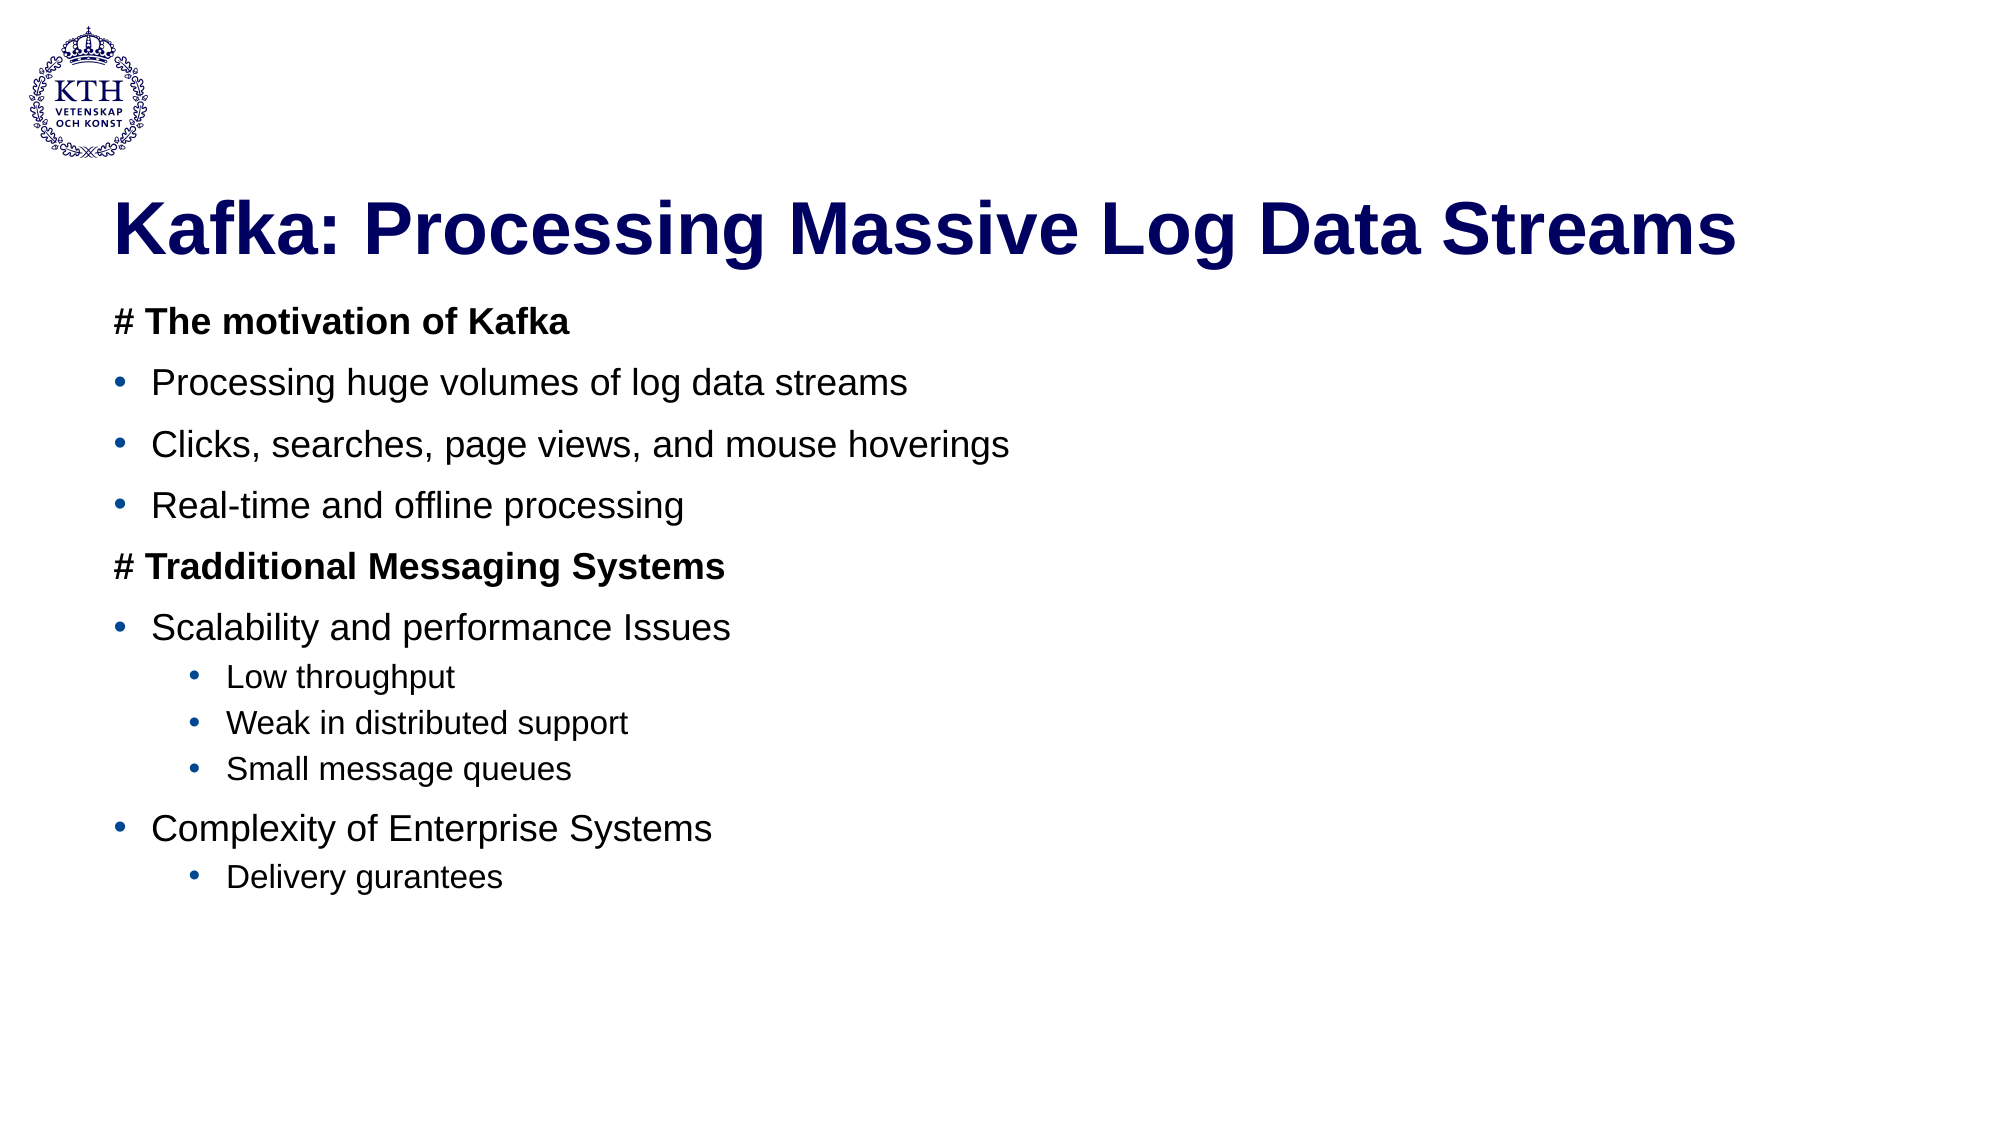

# Kafka: Processing Massive Log Data Streams
# The motivation of Kafka
Processing huge volumes of log data streams
Clicks, searches, page views, and mouse hoverings
Real-time and offline processing
# Tradditional Messaging Systems
Scalability and performance Issues
Low throughput
Weak in distributed support
Small message queues
Complexity of Enterprise Systems
Delivery gurantees